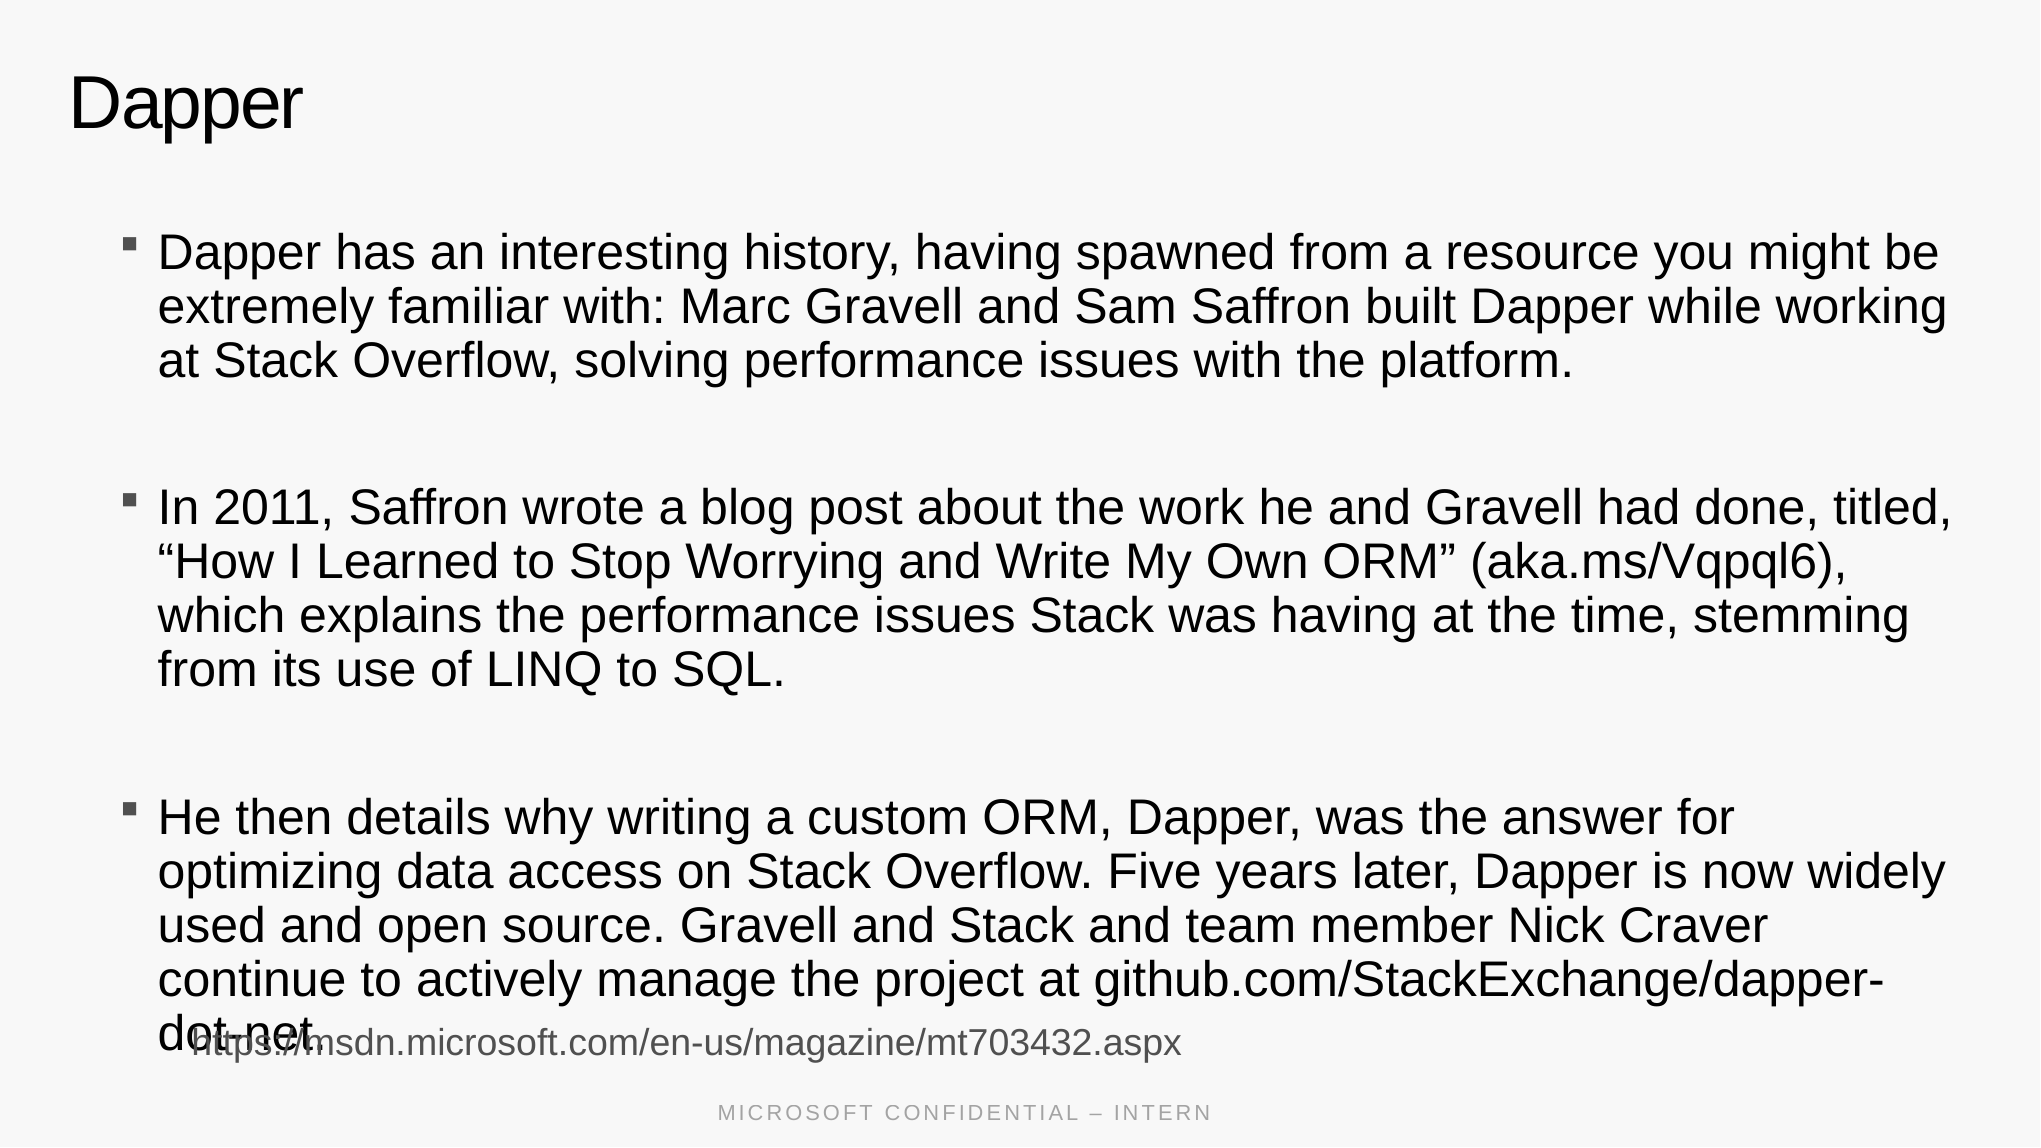

# Dapper
Dapper has an interesting history, having spawned from a resource you might be extremely familiar with: Marc Gravell and Sam Saffron built Dapper while working at Stack Overflow, solving performance issues with the platform.

In 2011, Saffron wrote a blog post about the work he and Gravell had done, titled, “How I Learned to Stop Worrying and Write My Own ORM” (aka.ms/Vqpql6), which explains the performance issues Stack was having at the time, stemming from its use of LINQ to SQL.

He then details why writing a custom ORM, Dapper, was the answer for optimizing data access on Stack Overflow. Five years later, Dapper is now widely used and open source. Gravell and Stack and team member Nick Craver continue to actively manage the project at github.com/StackExchange/dapper-dot-net.
https://msdn.microsoft.com/en-us/magazine/mt703432.aspx